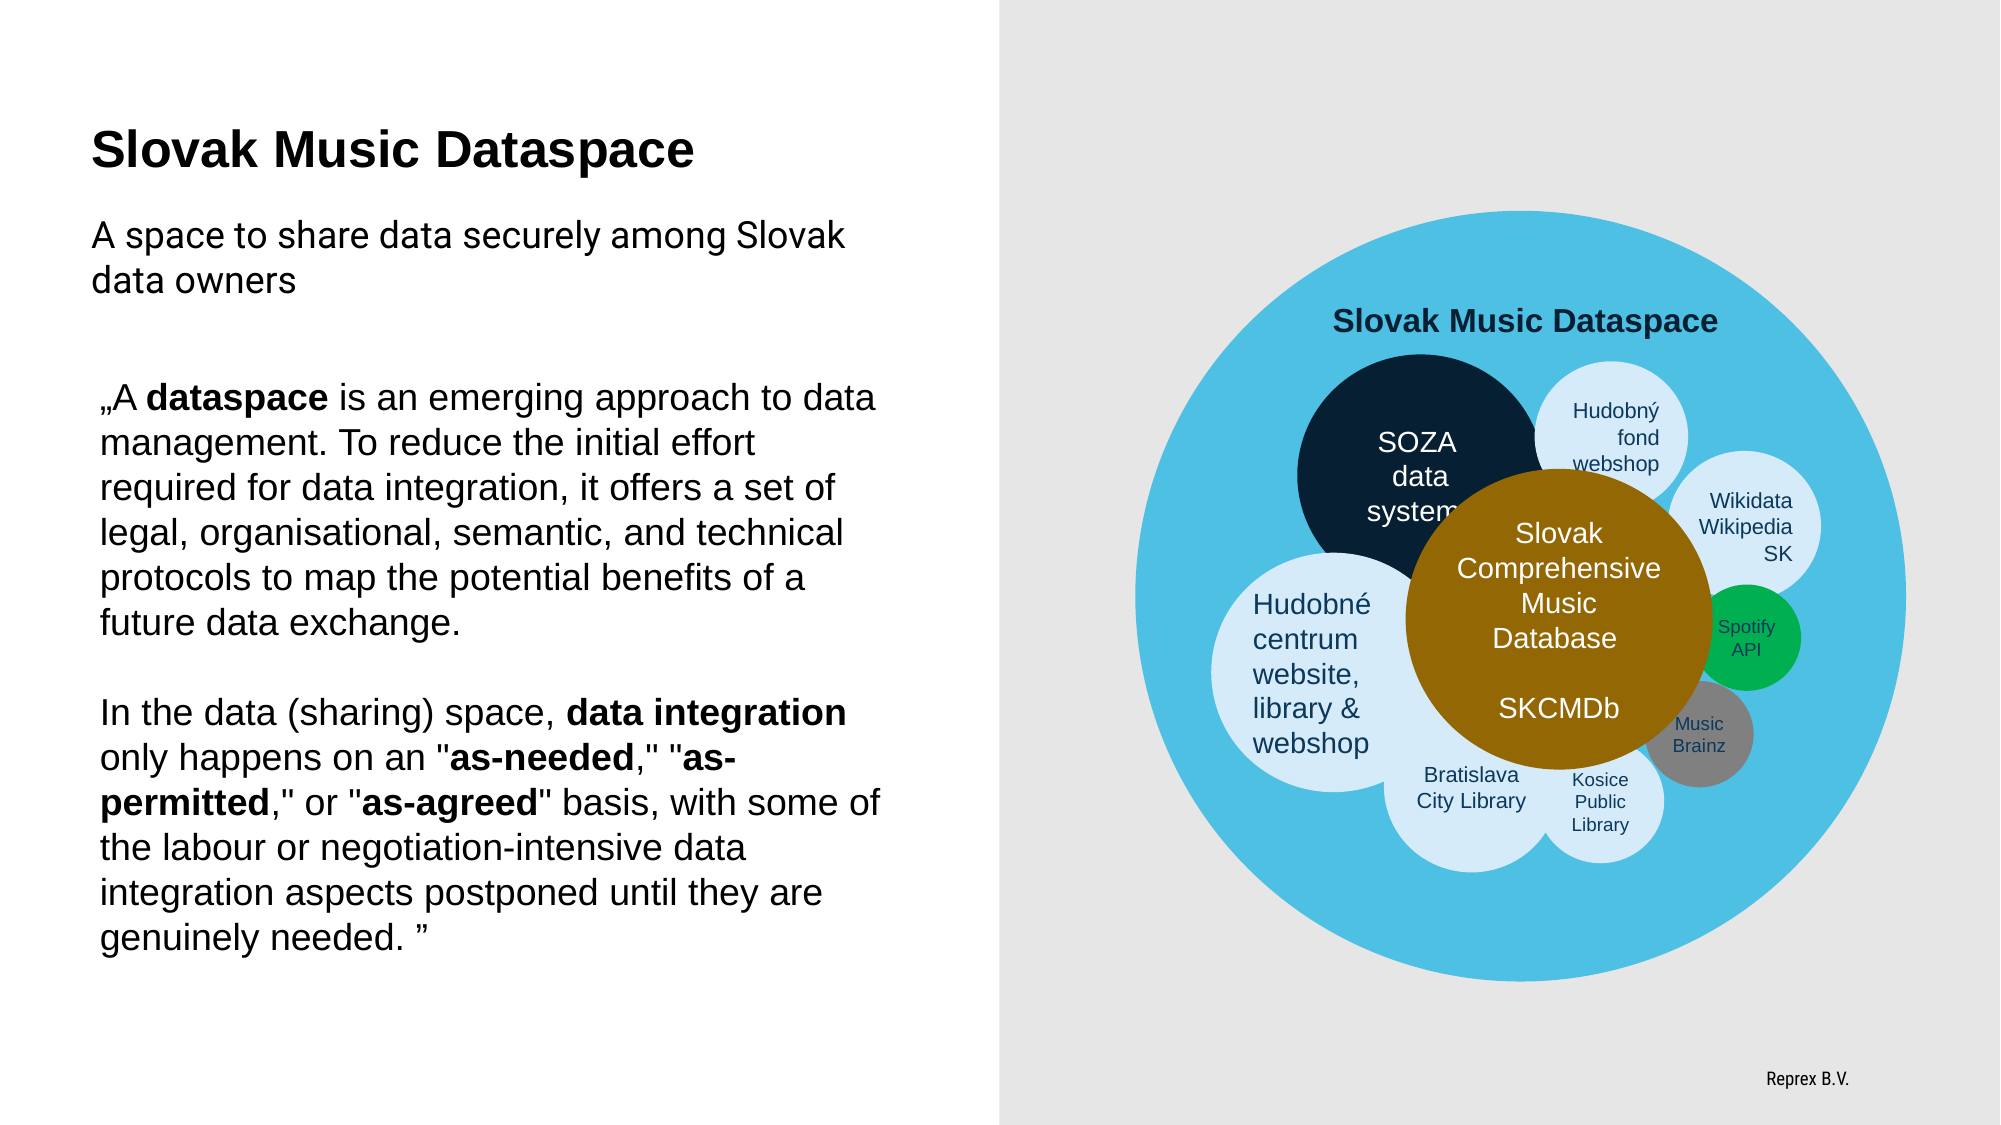

# Slovak Music Dataspace
A space to share data securely among Slovak data owners

Slovak Music Dataspace
SOZA
data systems
Hudobný fond
webshop
„A dataspace is an emerging approach to data management. To reduce the initial effort required for data integration, it offers a set of legal, organisational, semantic, and technical protocols to map the potential benefits of a future data exchange.

In the data (sharing) space, data integration only happens on an "as-needed," "as-permitted," or "as-agreed" basis, with some of the labour or negotiation-intensive data integration aspects postponed until they are genuinely needed. ”
Wikidata
Wikipedia SK
Slovak Comprehensive Music Database
SKCMDb
Hudobné centrum website, library & webshop
Spotify
API
Music
Brainz
Bratislava City Library
Kosice Public Library